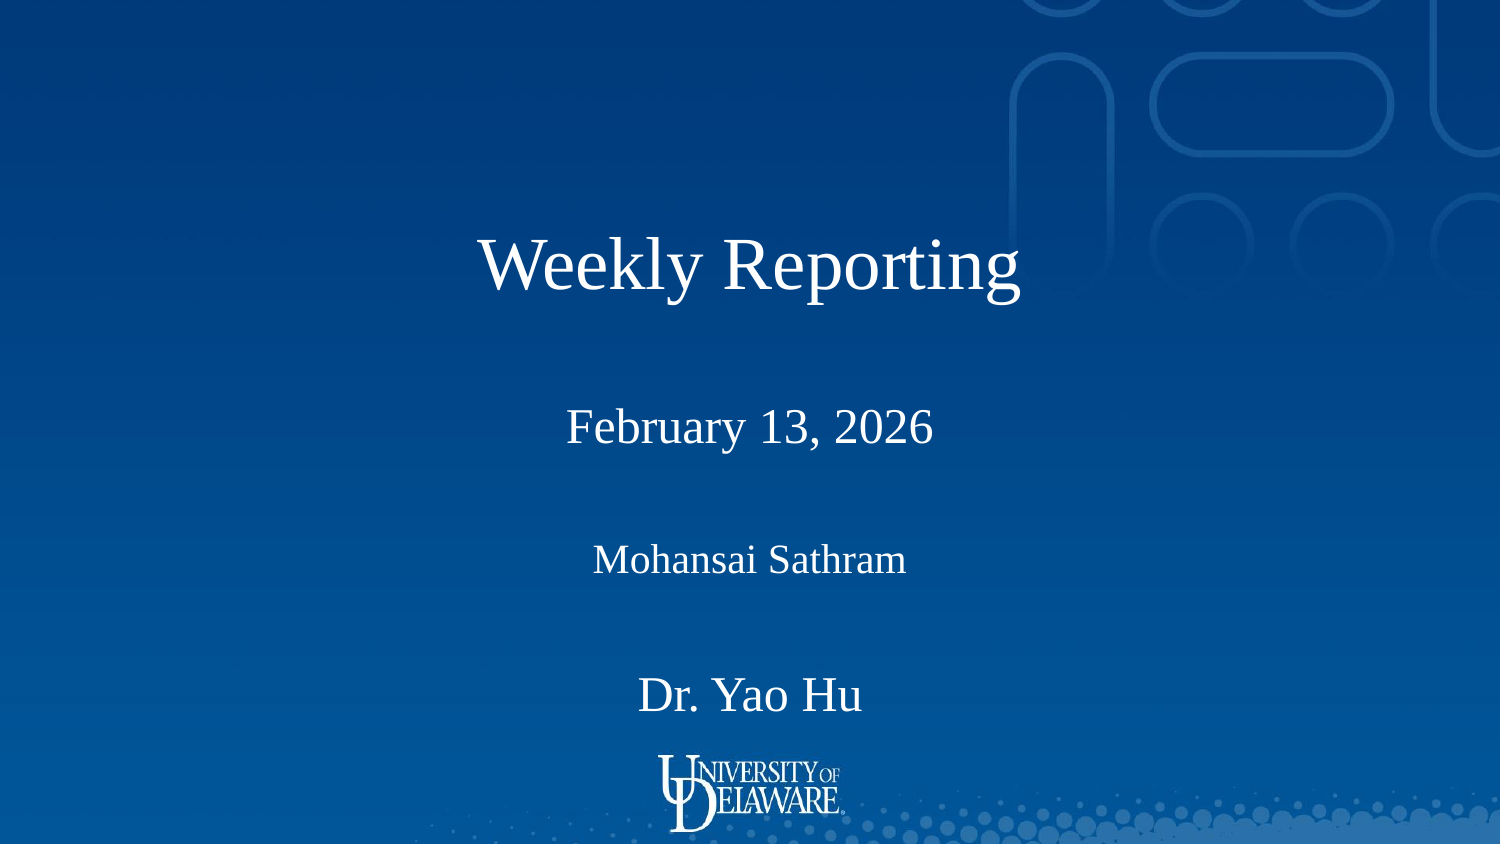

Weekly Reporting

February 13, 2026

Mohansai Sathram

Dr. Yao Hu